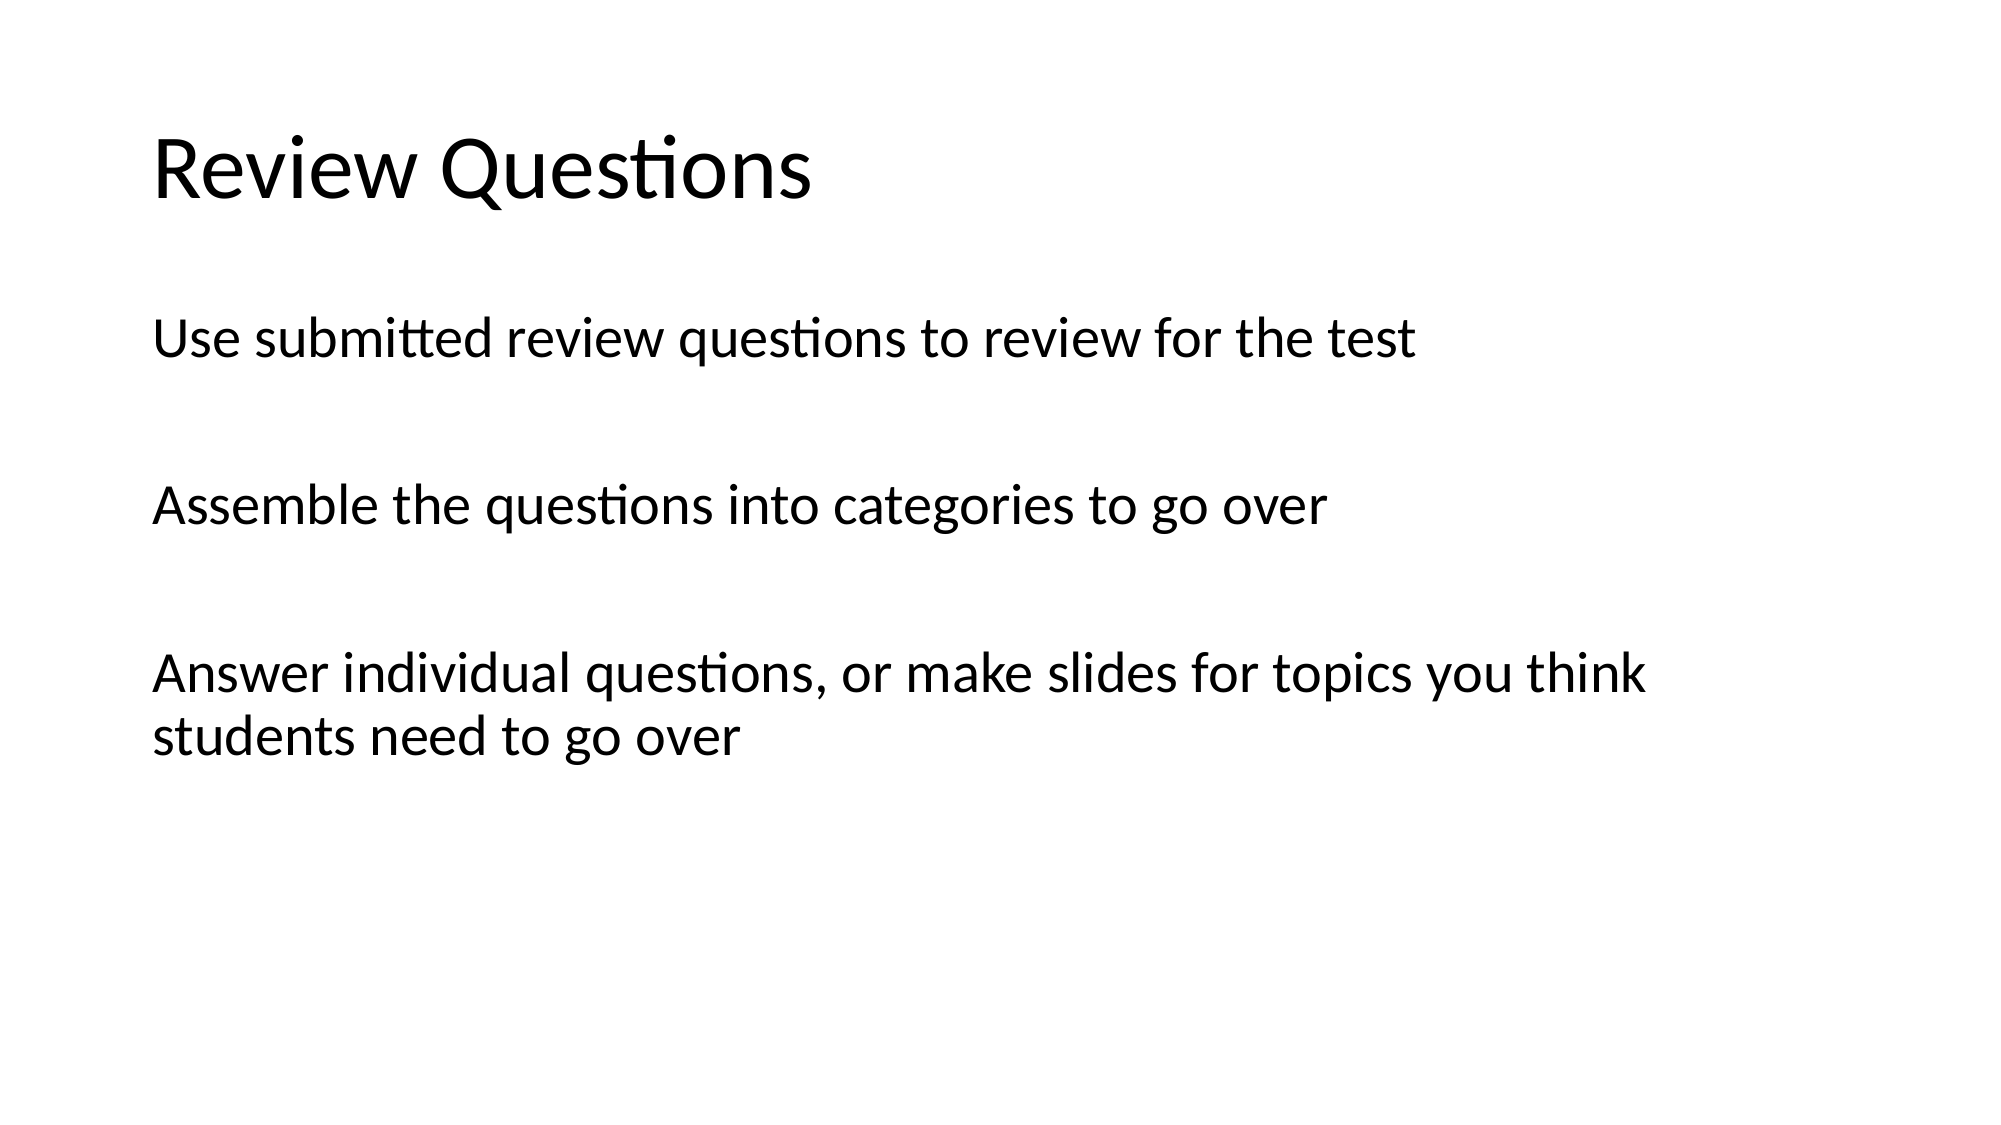

# Review Questions
Use submitted review questions to review for the test

Assemble the questions into categories to go over

Answer individual questions, or make slides for topics you think students need to go over